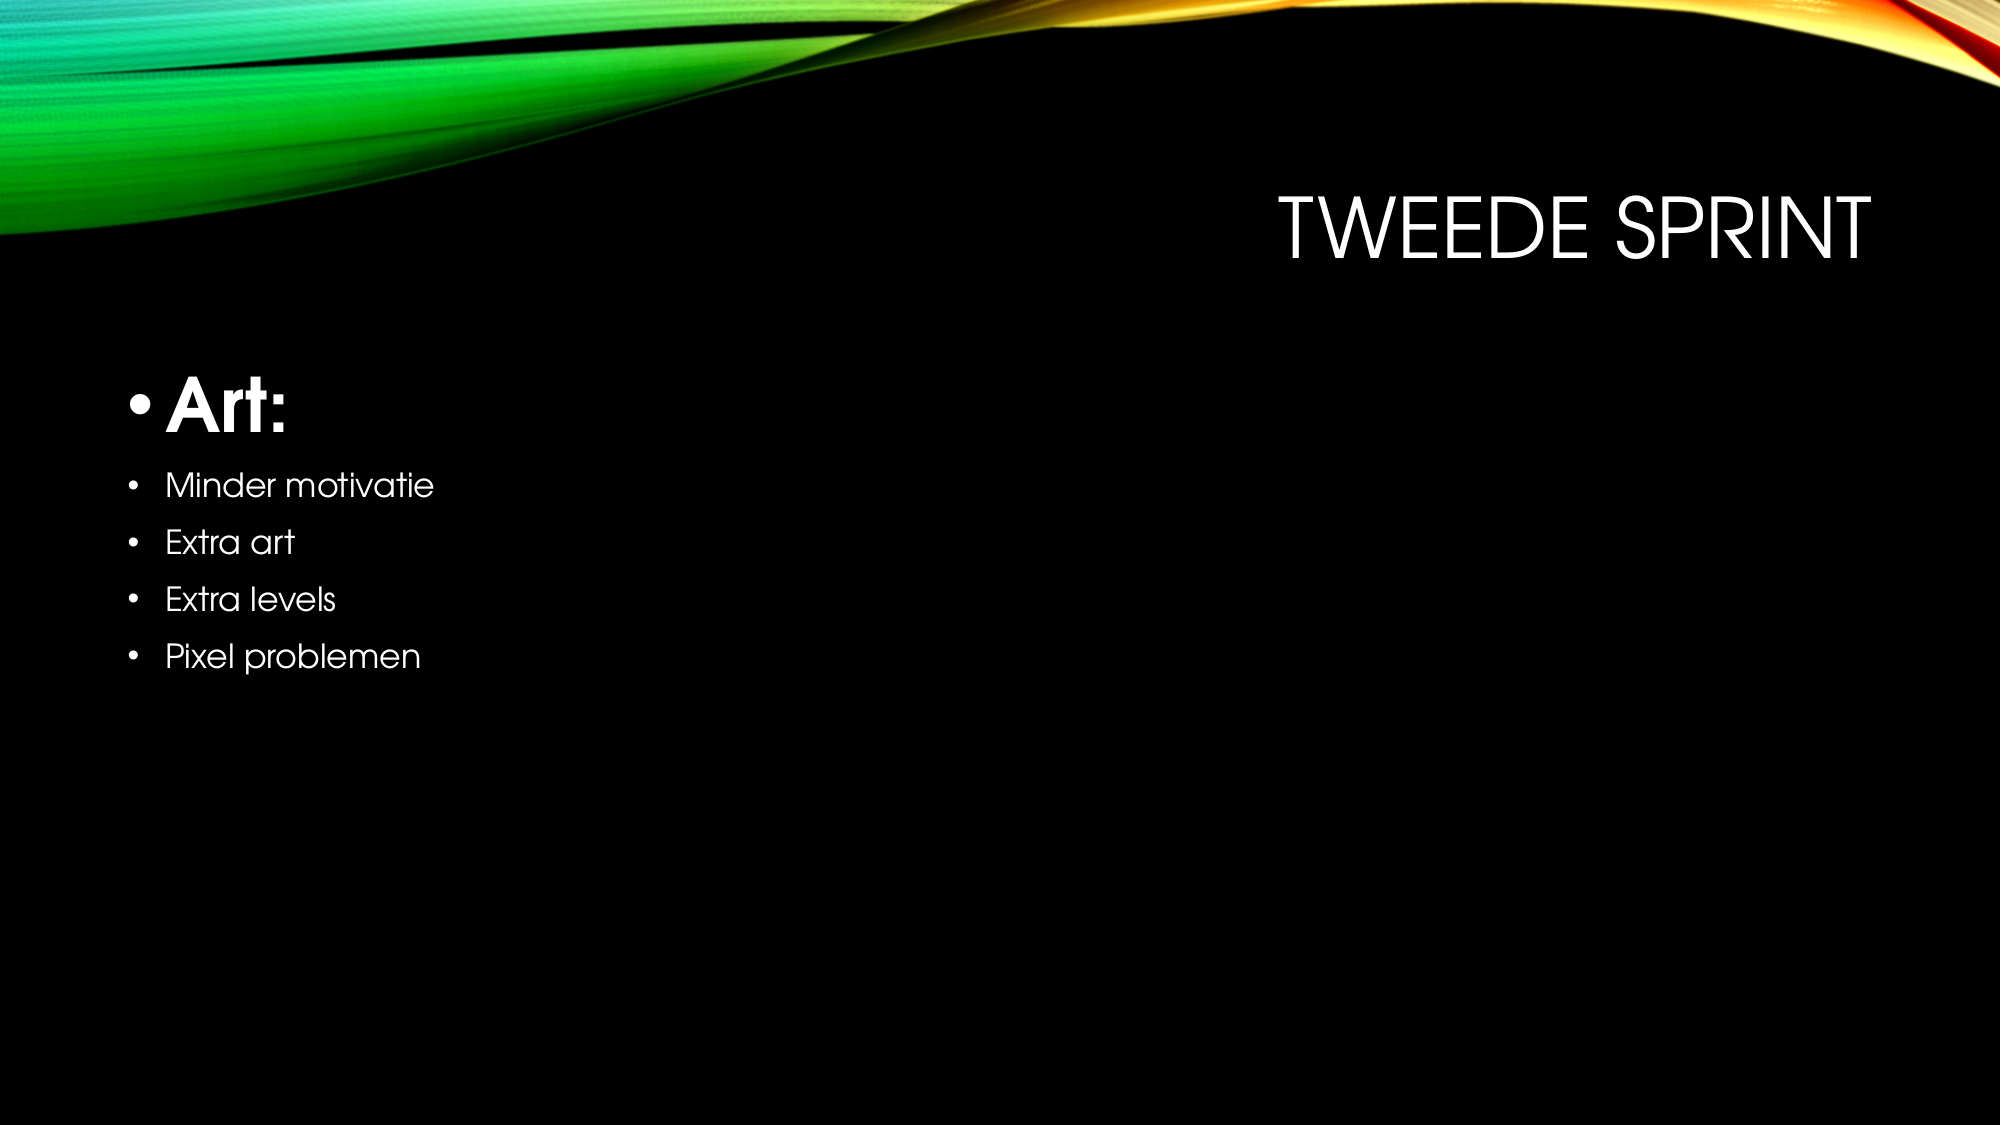

# Tweede sprint
Art:
Minder motivatie
Extra art
Extra levels
Pixel problemen